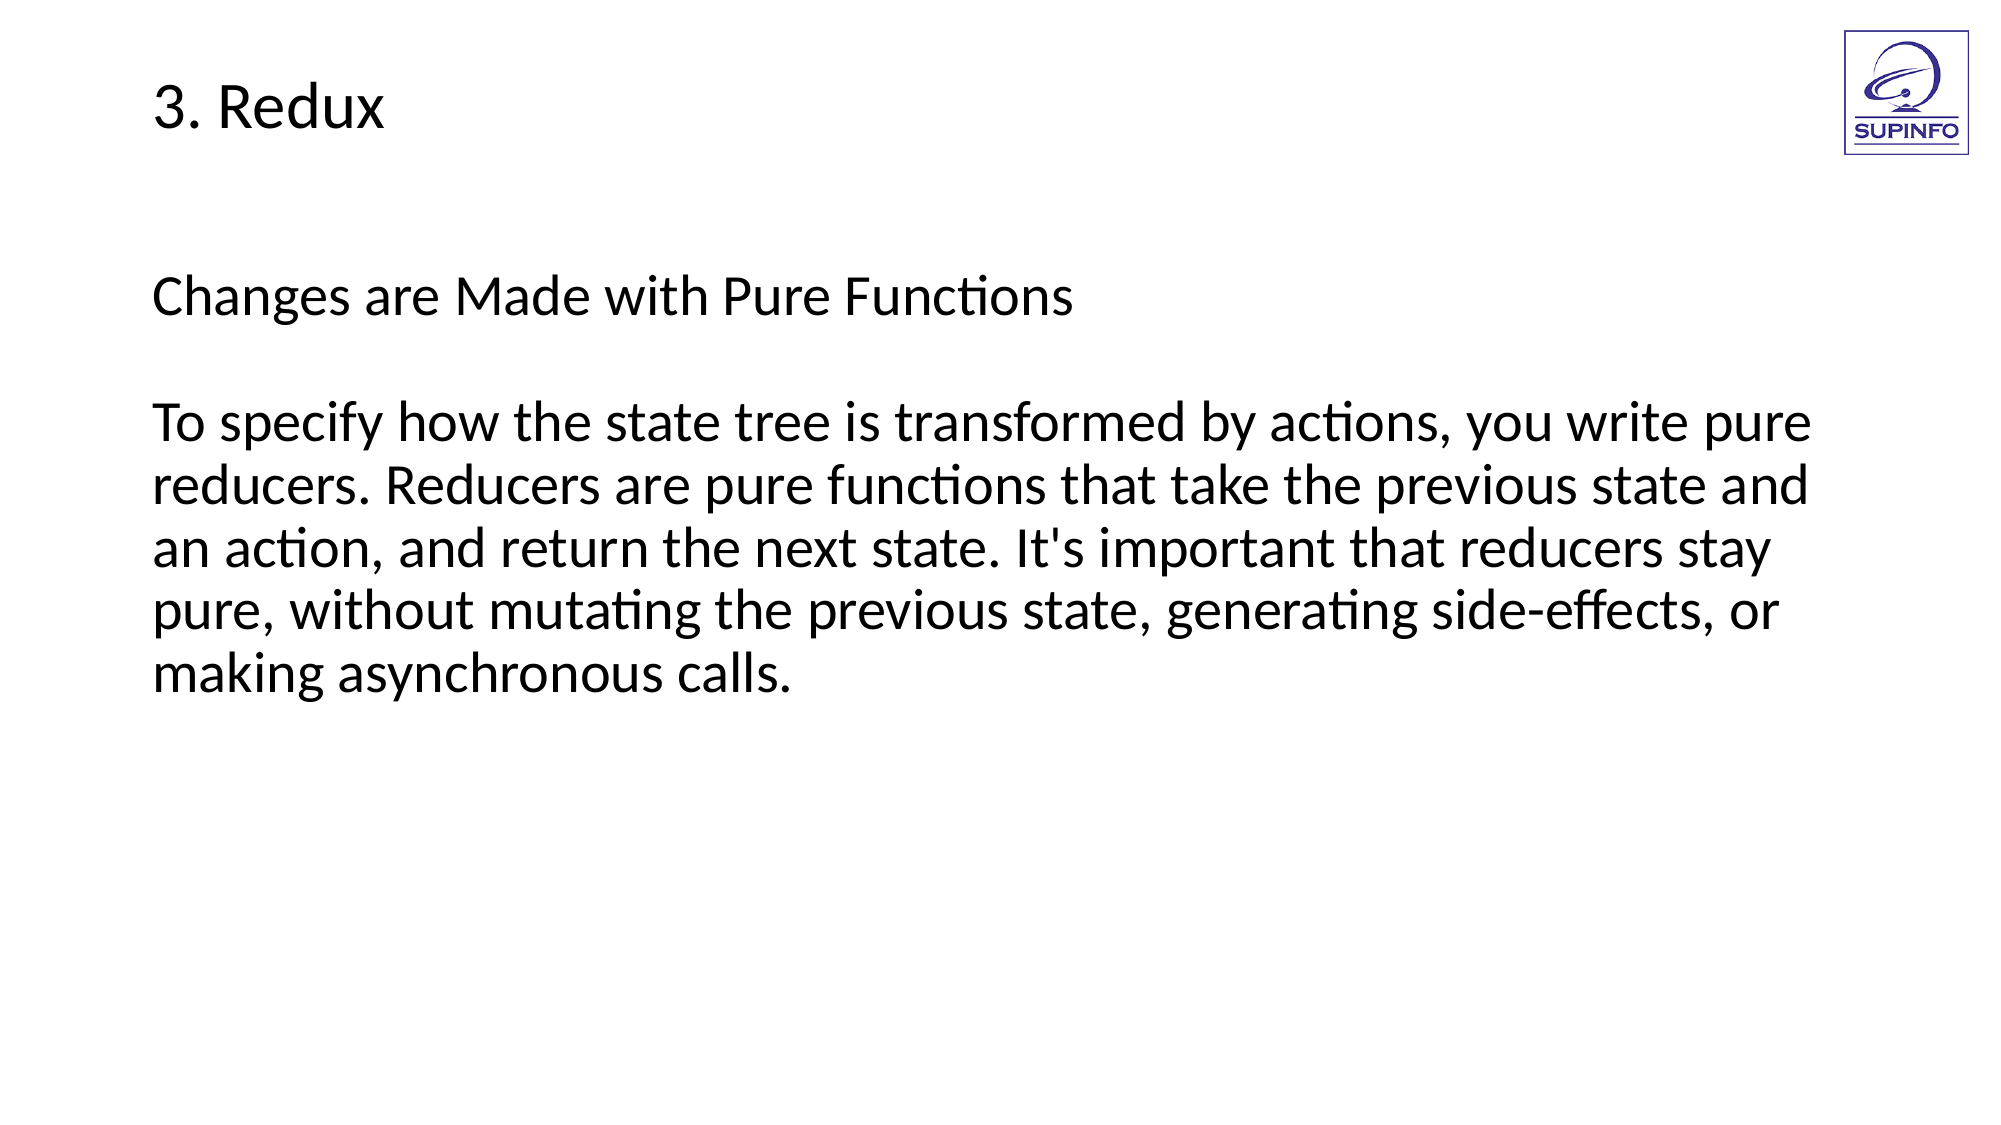

3. Redux
Changes are Made with Pure Functions

To specify how the state tree is transformed by actions, you write pure reducers. Reducers are pure functions that take the previous state and an action, and return the next state. It's important that reducers stay pure, without mutating the previous state, generating side-effects, or making asynchronous calls.